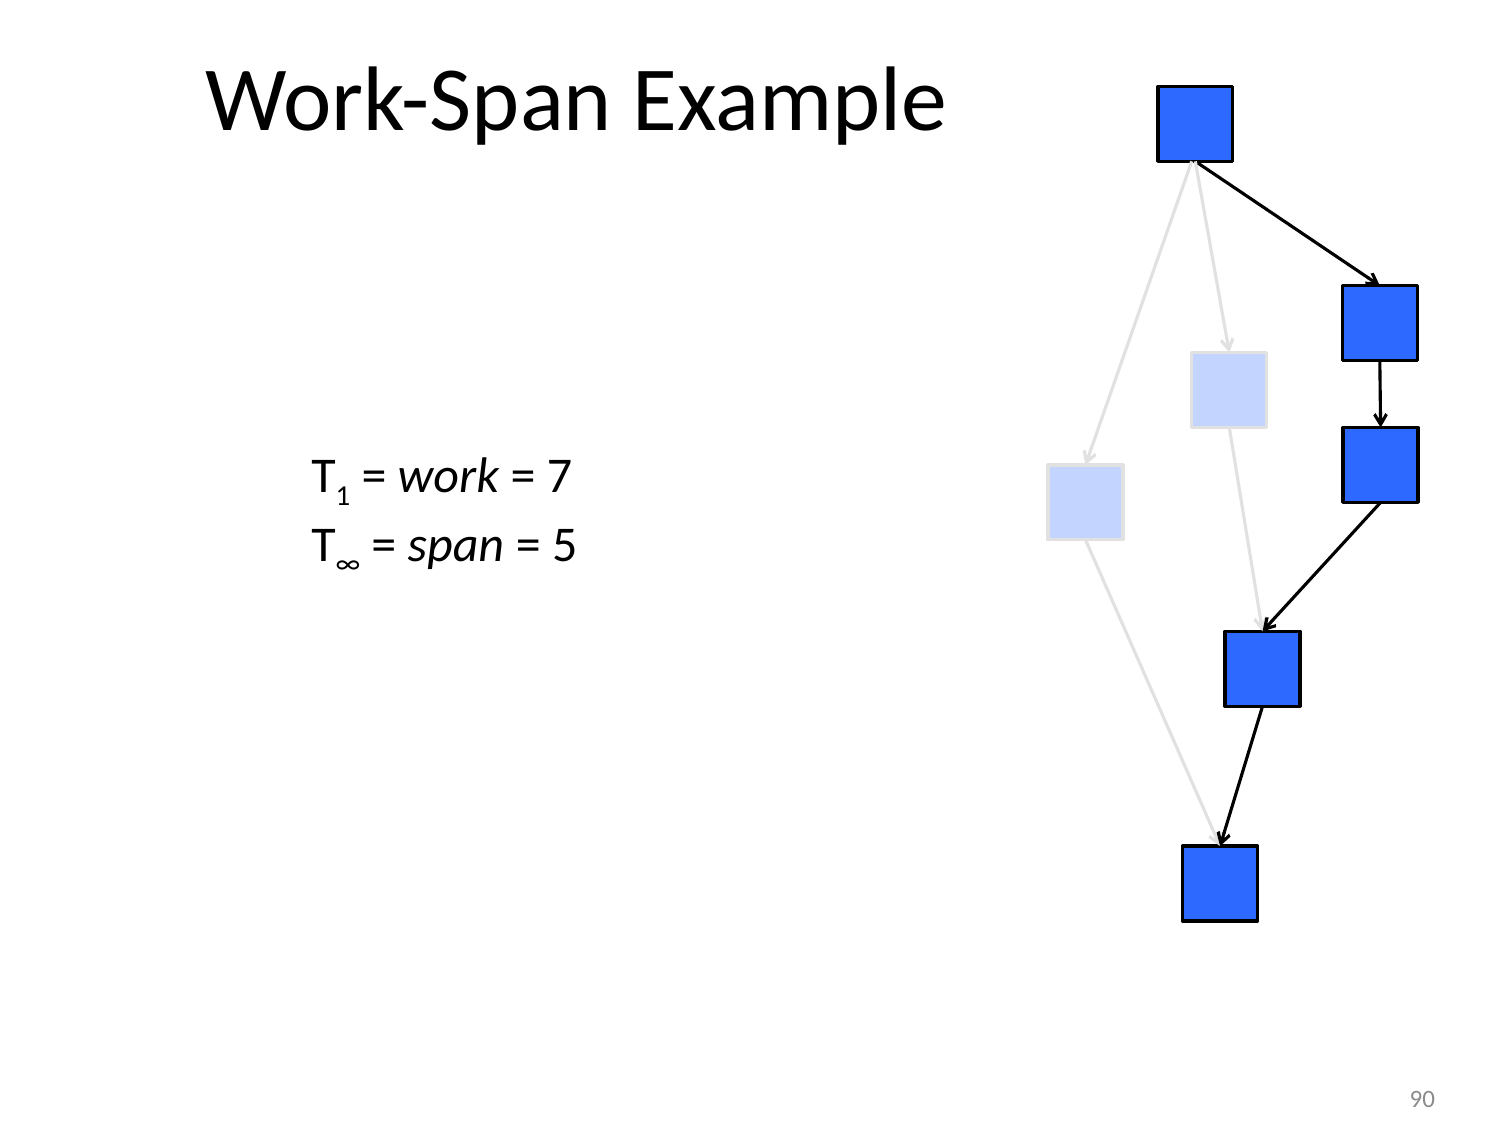

# Work-Span Example

T1 = work = 7
T∞ = span = 5
90
90